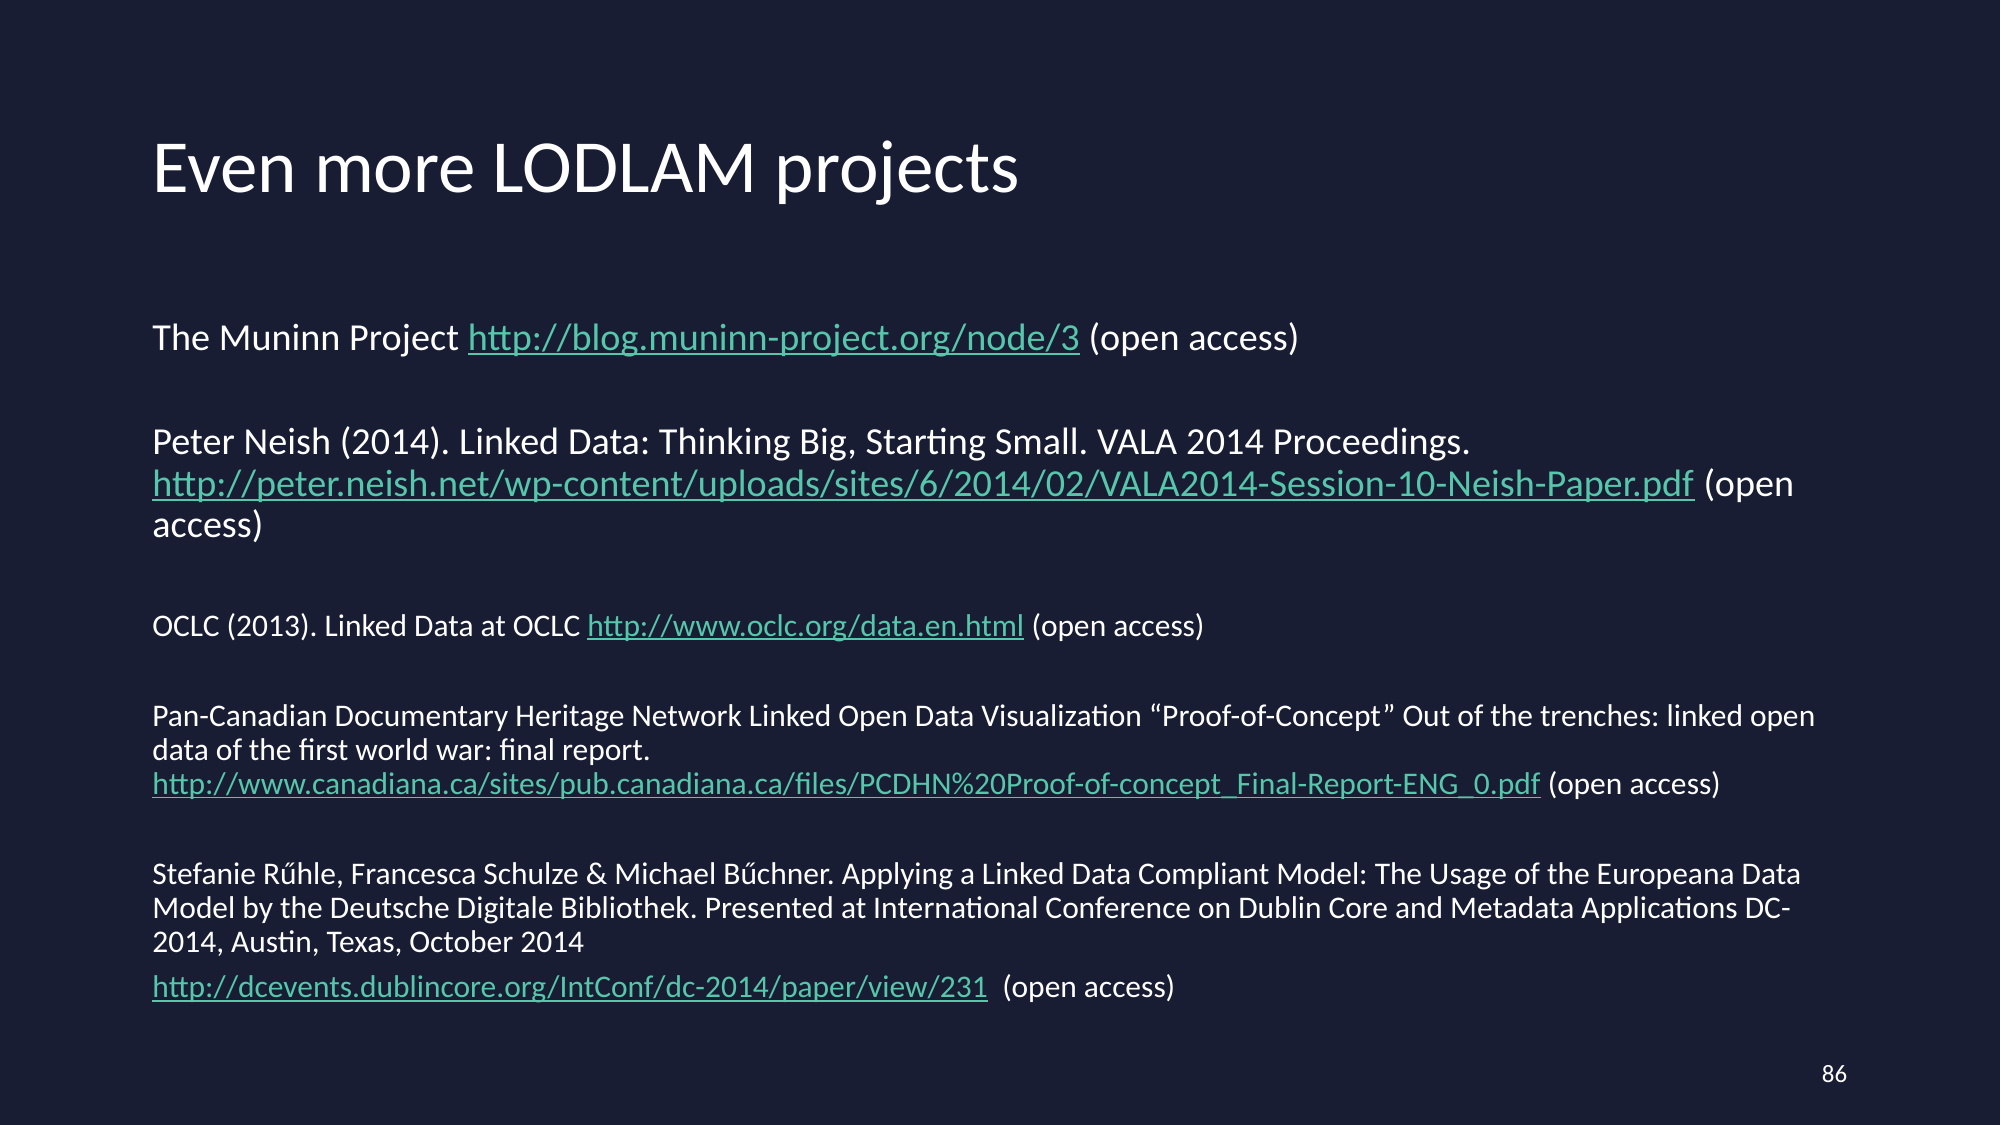

# Even more LODLAM projects

The Muninn Project http://blog.muninn-project.org/node/3 (open access)

Peter Neish (2014). Linked Data: Thinking Big, Starting Small. VALA 2014 Proceedings.  http://peter.neish.net/wp-content/uploads/sites/6/2014/02/VALA2014-Session-10-Neish-Paper.pdf (open access)

OCLC (2013). Linked Data at OCLC http://www.oclc.org/data.en.html (open access)

Pan-Canadian Documentary Heritage Network Linked Open Data Visualization “Proof-of-Concept” Out of the trenches: linked open data of the first world war: final report. http://www.canadiana.ca/sites/pub.canadiana.ca/files/PCDHN%20Proof-of-concept_Final-Report-ENG_0.pdf (open access)

Stefanie Rűhle, Francesca Schulze & Michael Bűchner. Applying a Linked Data Compliant Model: The Usage of the Europeana Data Model by the Deutsche Digitale Bibliothek. Presented at International Conference on Dublin Core and Metadata Applications DC-2014, Austin, Texas, October 2014
http://dcevents.dublincore.org/IntConf/dc-2014/paper/view/231  (open access)
86